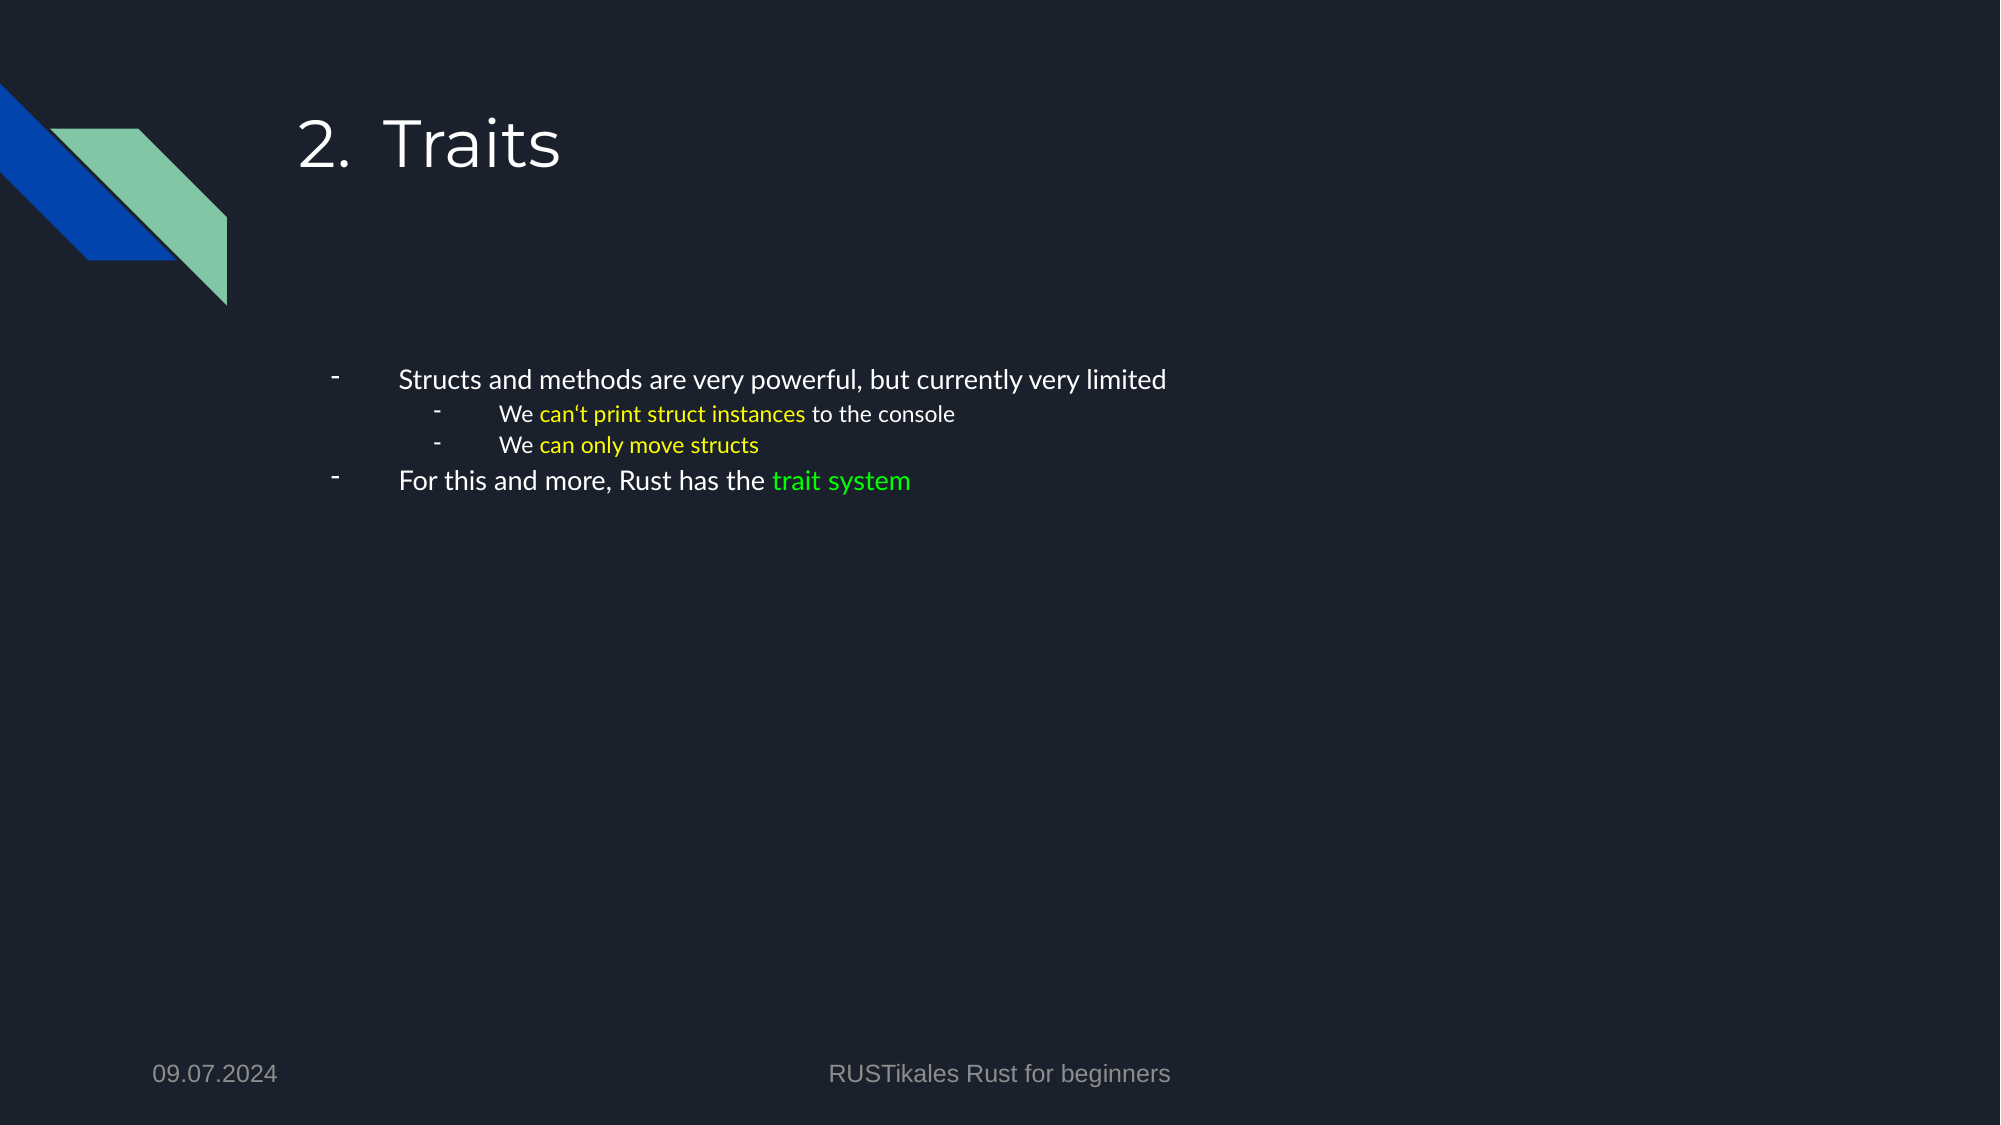

# Traits
Structs and methods are very powerful, but currently very limited
We can‘t print struct instances to the console
We can only move structs
For this and more, Rust has the trait system

09.07.2024
RUSTikales Rust for beginners